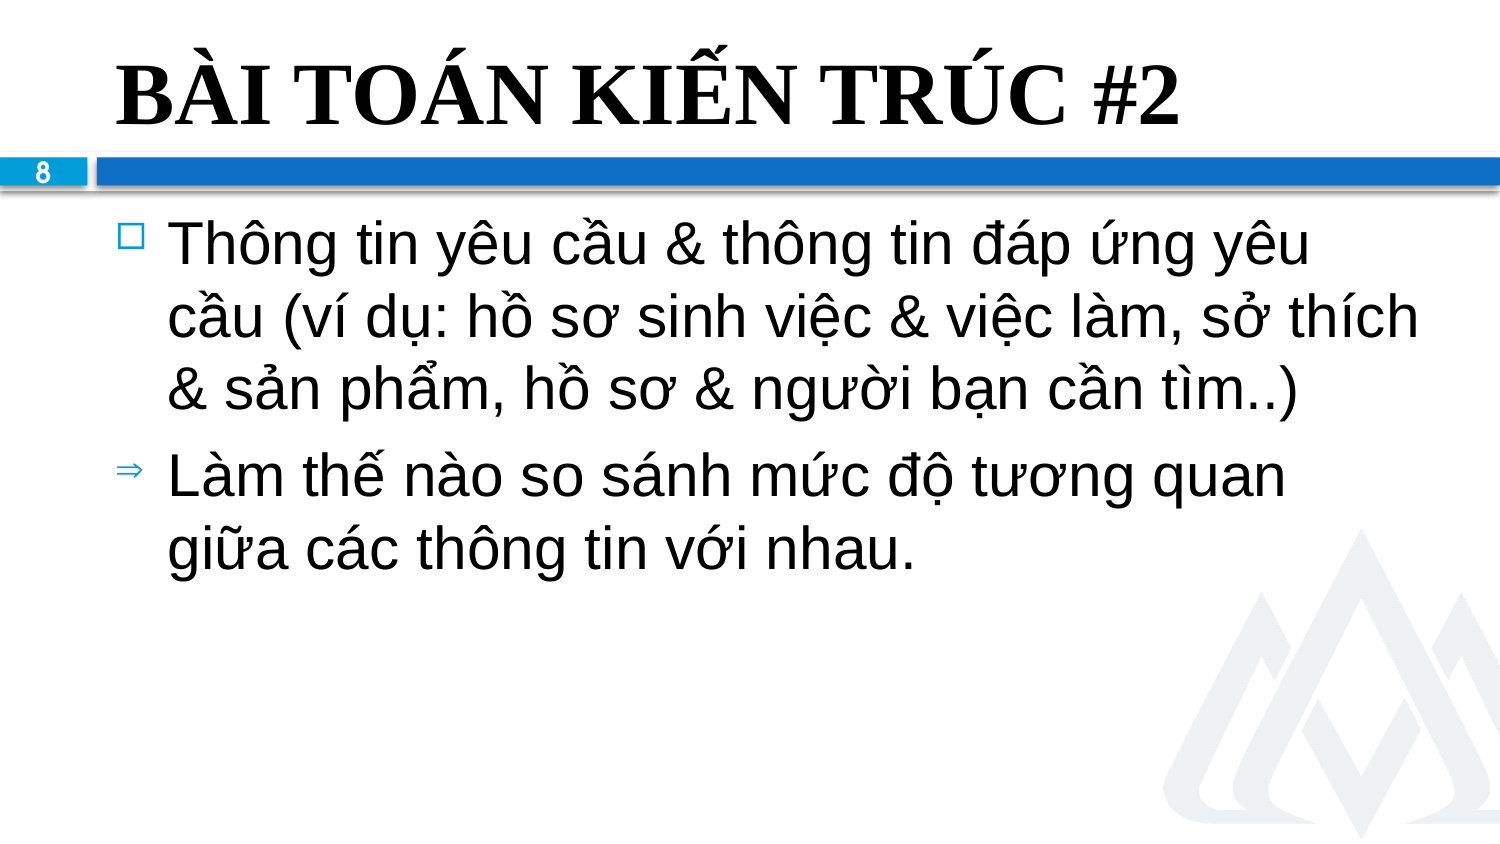

# Bài toán kiến trúc #2
8
Thông tin yêu cầu & thông tin đáp ứng yêu cầu (ví dụ: hồ sơ sinh việc & việc làm, sở thích & sản phẩm, hồ sơ & người bạn cần tìm..)
Làm thế nào so sánh mức độ tương quan giữa các thông tin với nhau.